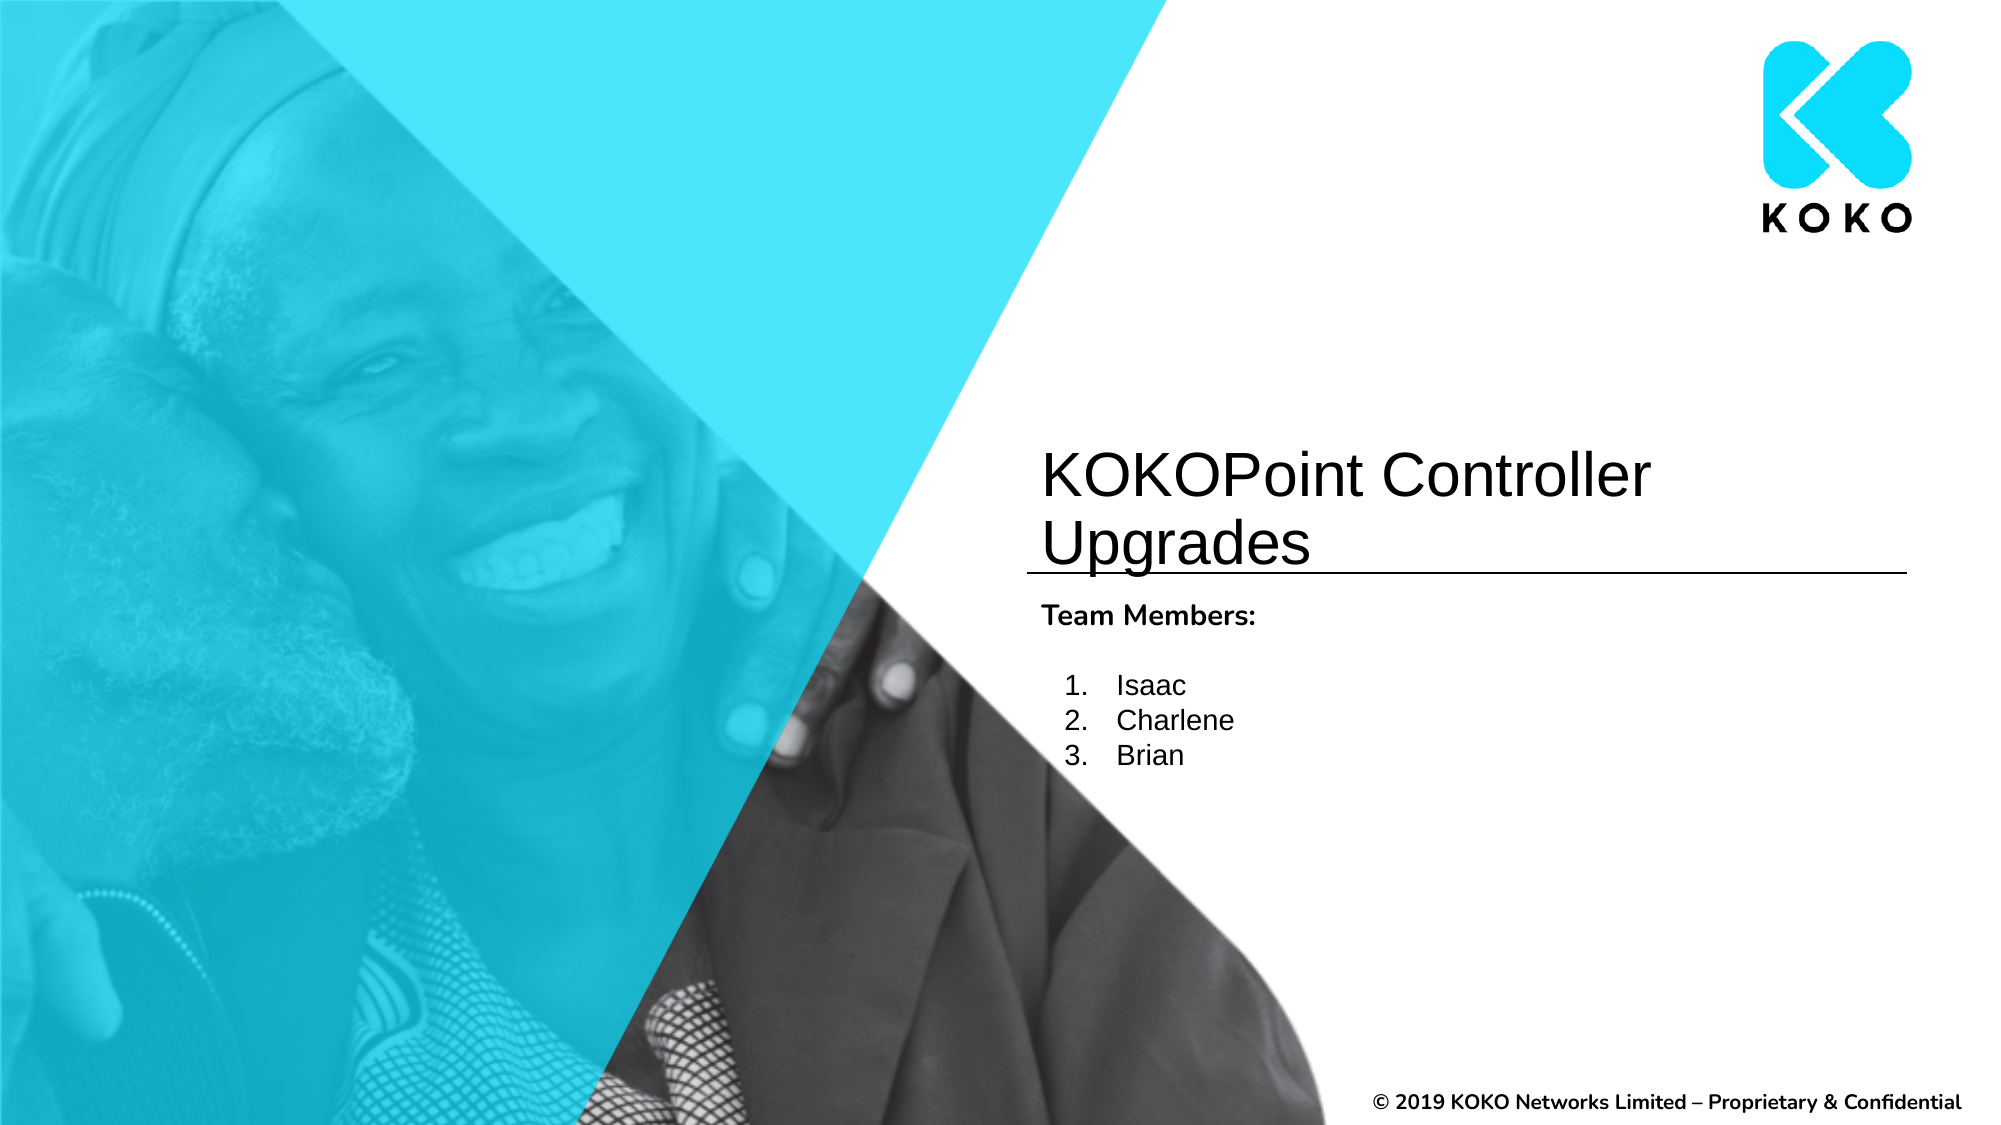

# KOKOPoint Controller Upgrades
Team Members:
Isaac
Charlene
Brian